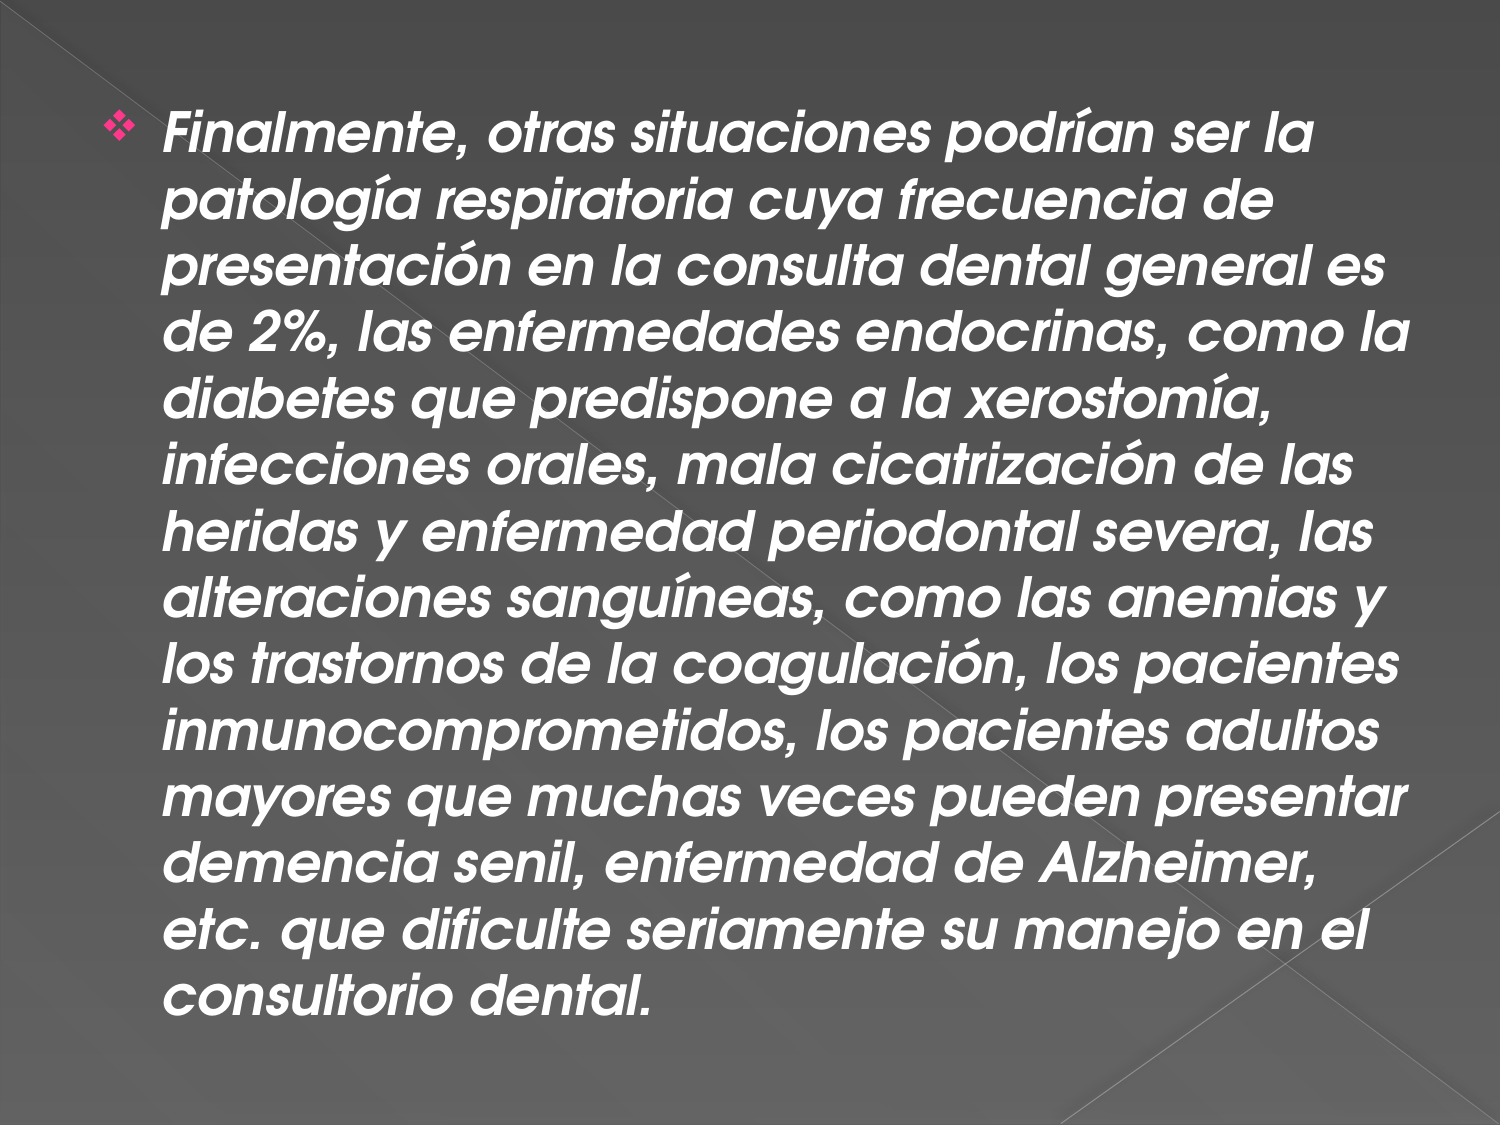

Finalmente, otras situaciones podrían ser la patología respiratoria cuya frecuencia de presentación en la consulta dental general es de 2%, las enfermedades endocrinas, como la diabetes que predispone a la xerostomía, infecciones orales, mala cicatrización de las heridas y enfermedad periodontal severa, las alteraciones sanguíneas, como las anemias y los trastornos de la coagulación, los pacientes inmunocomprometidos, los pacientes adultos mayores que muchas veces pueden presentar demencia senil, enfermedad de Alzheimer, etc. que dificulte seriamente su manejo en el consultorio dental.